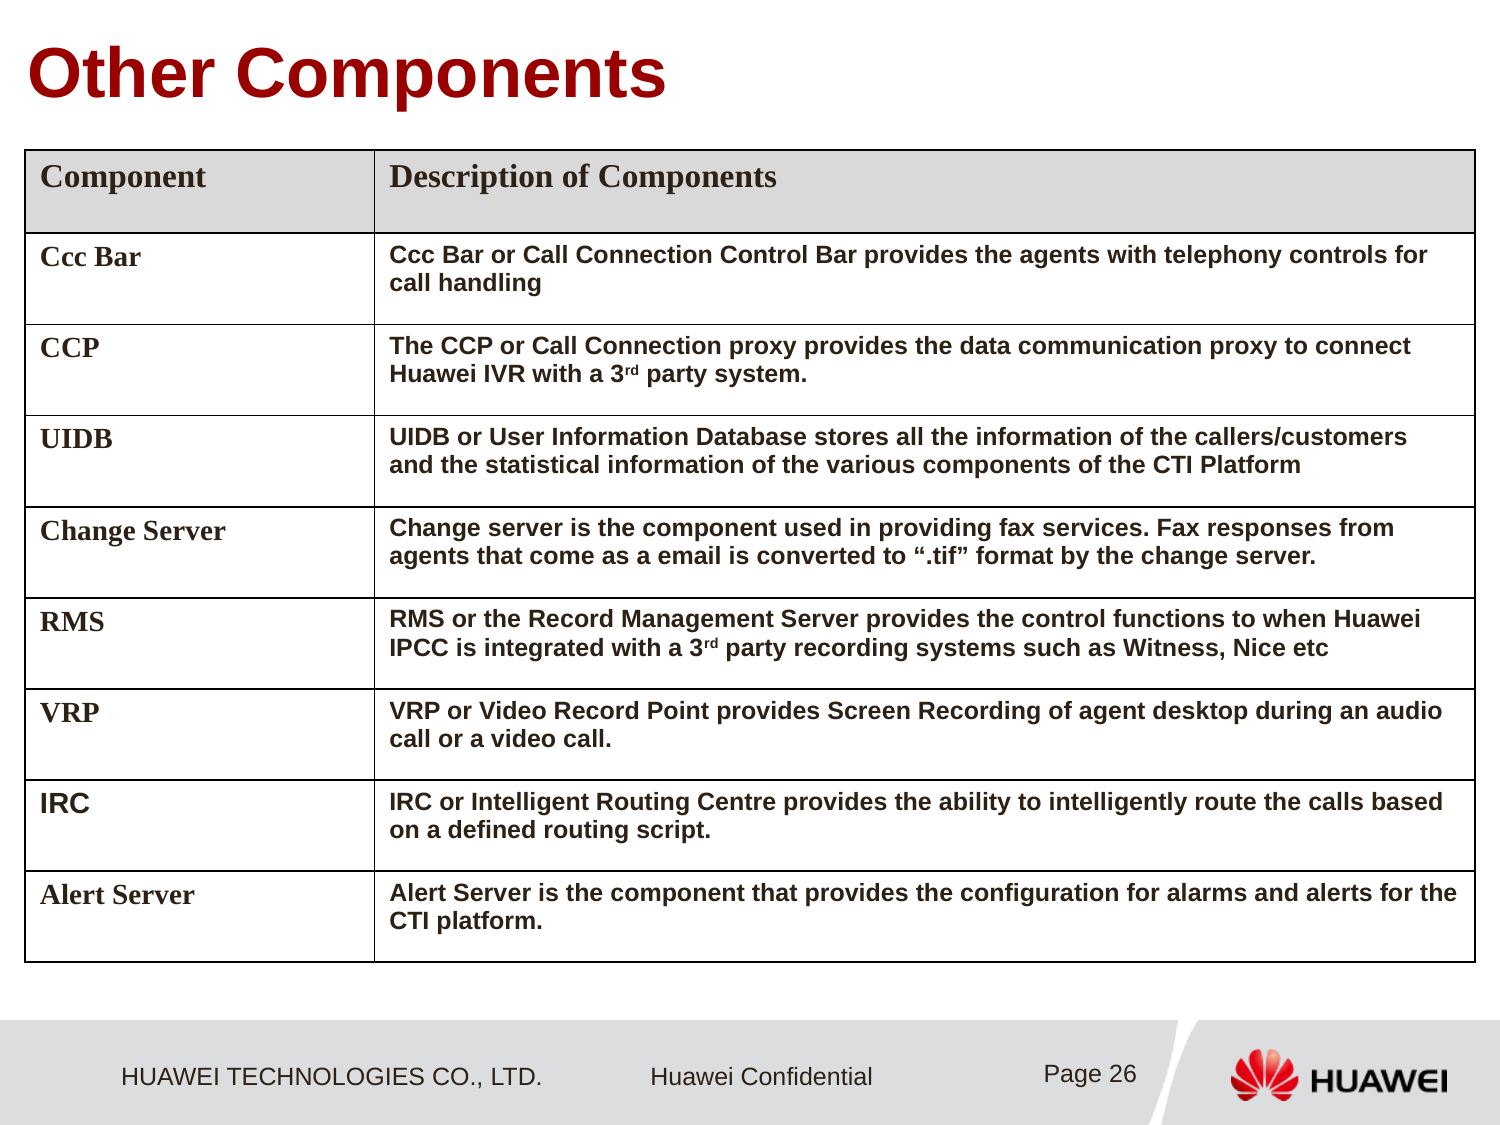

# Other Components
| Component | Description of Components |
| --- | --- |
| Ccc Bar | Ccc Bar or Call Connection Control Bar provides the agents with telephony controls for call handling |
| CCP | The CCP or Call Connection proxy provides the data communication proxy to connect Huawei IVR with a 3rd party system. |
| UIDB | UIDB or User Information Database stores all the information of the callers/customers and the statistical information of the various components of the CTI Platform |
| Change Server | Change server is the component used in providing fax services. Fax responses from agents that come as a email is converted to “.tif” format by the change server. |
| RMS | RMS or the Record Management Server provides the control functions to when Huawei IPCC is integrated with a 3rd party recording systems such as Witness, Nice etc |
| VRP | VRP or Video Record Point provides Screen Recording of agent desktop during an audio call or a video call. |
| IRC | IRC or Intelligent Routing Centre provides the ability to intelligently route the calls based on a defined routing script. |
| Alert Server | Alert Server is the component that provides the configuration for alarms and alerts for the CTI platform. |
Page 26